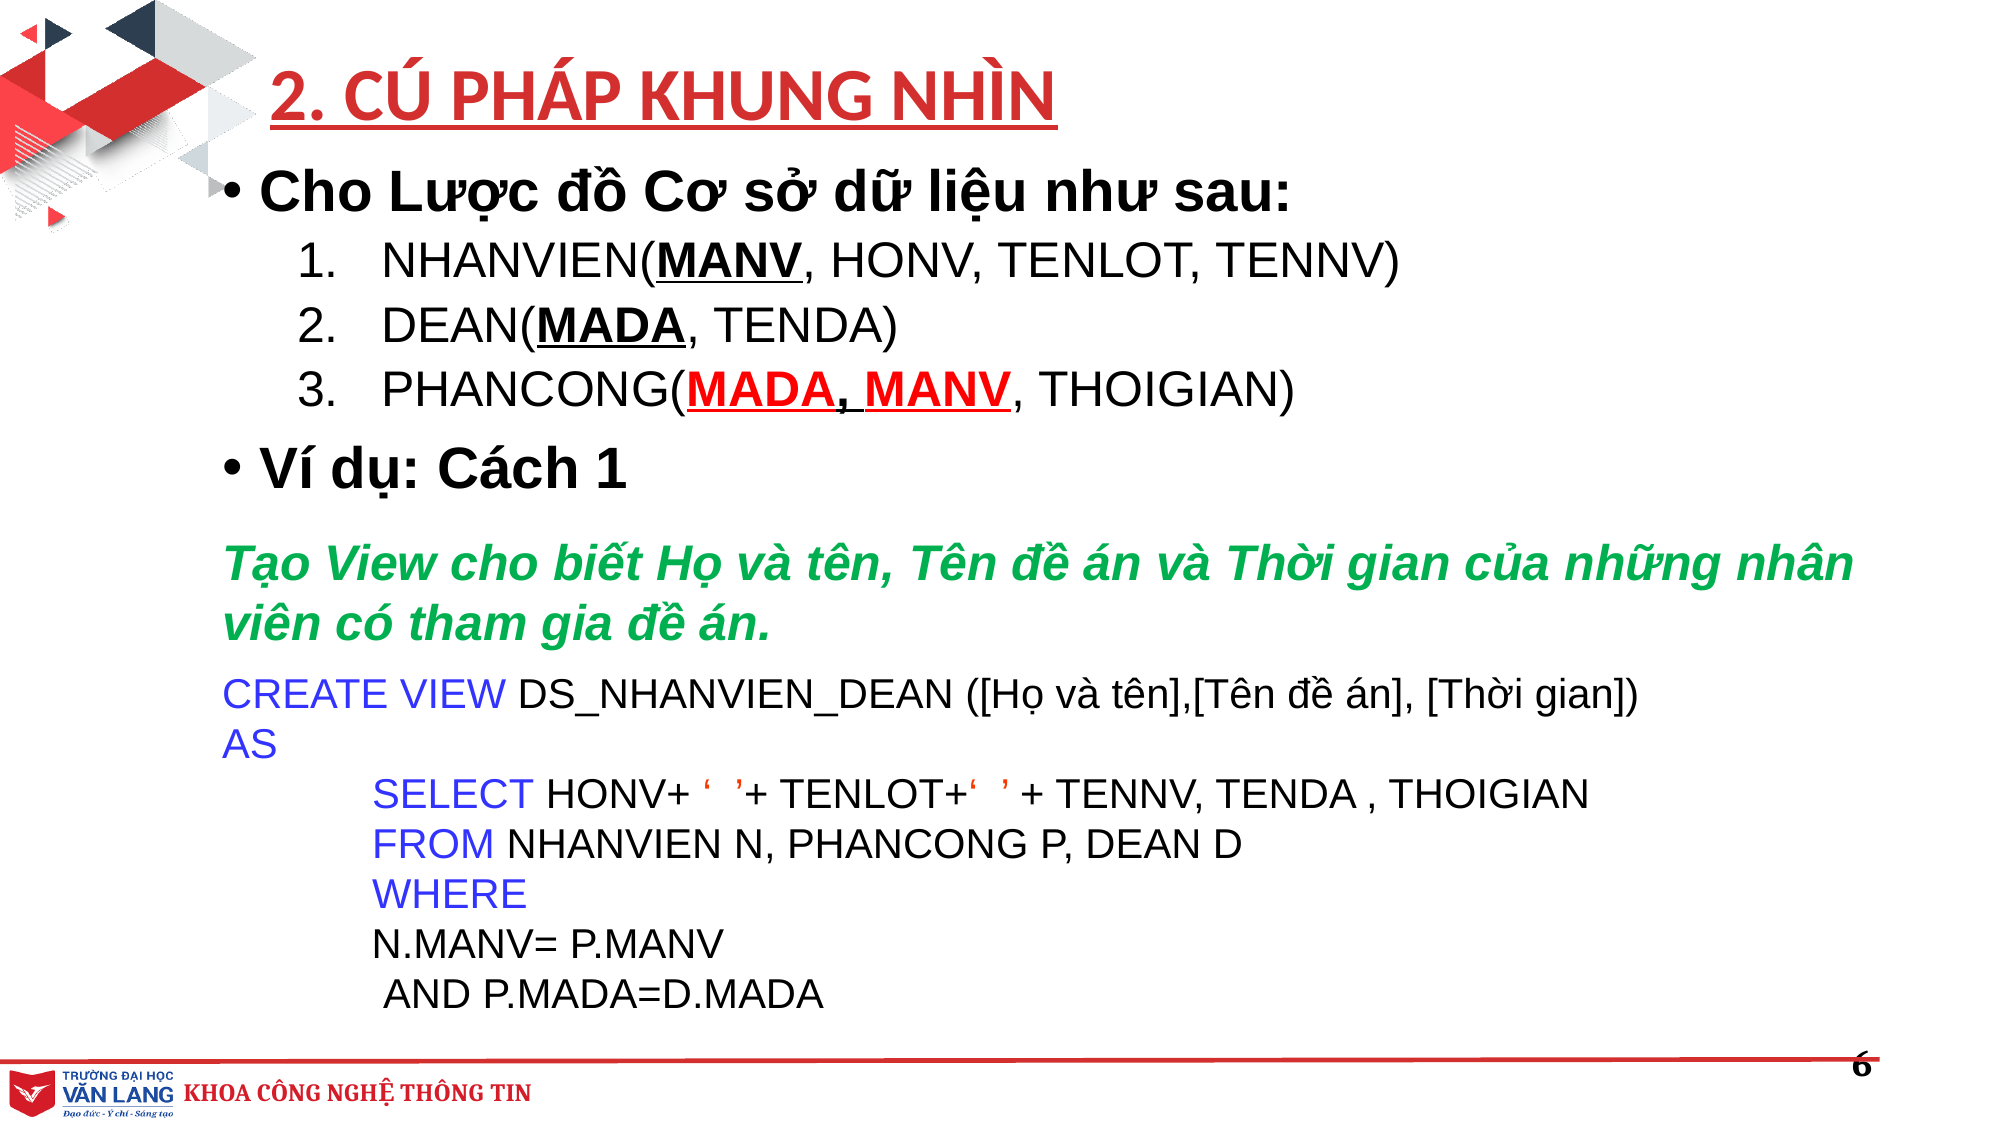

2. CÚ PHÁP KHUNG NHÌN

Cho Lược đồ Cơ sở dữ liệu như sau:
NHANVIEN(MANV, HONV, TENLOT, TENNV)
DEAN(MADA, TENDA)
PHANCONG(MADA, MANV, THOIGIAN)
Ví dụ: Cách 1

Tạo View cho biết Họ và tên, Tên đề án và Thời gian của những nhân viên có tham gia đề án.
CREATE VIEW DS_NHANVIEN_DEAN ([Họ và tên],[Tên đề án], [Thời gian])
AS
	SELECT HONV+ ‘  ’+ TENLOT+‘  ’ + TENNV, TENDA , THOIGIAN
	FROM NHANVIEN N, PHANCONG P, DEAN D
	WHERE
             N.MANV= P.MANV
              AND P.MADA=D.MADA